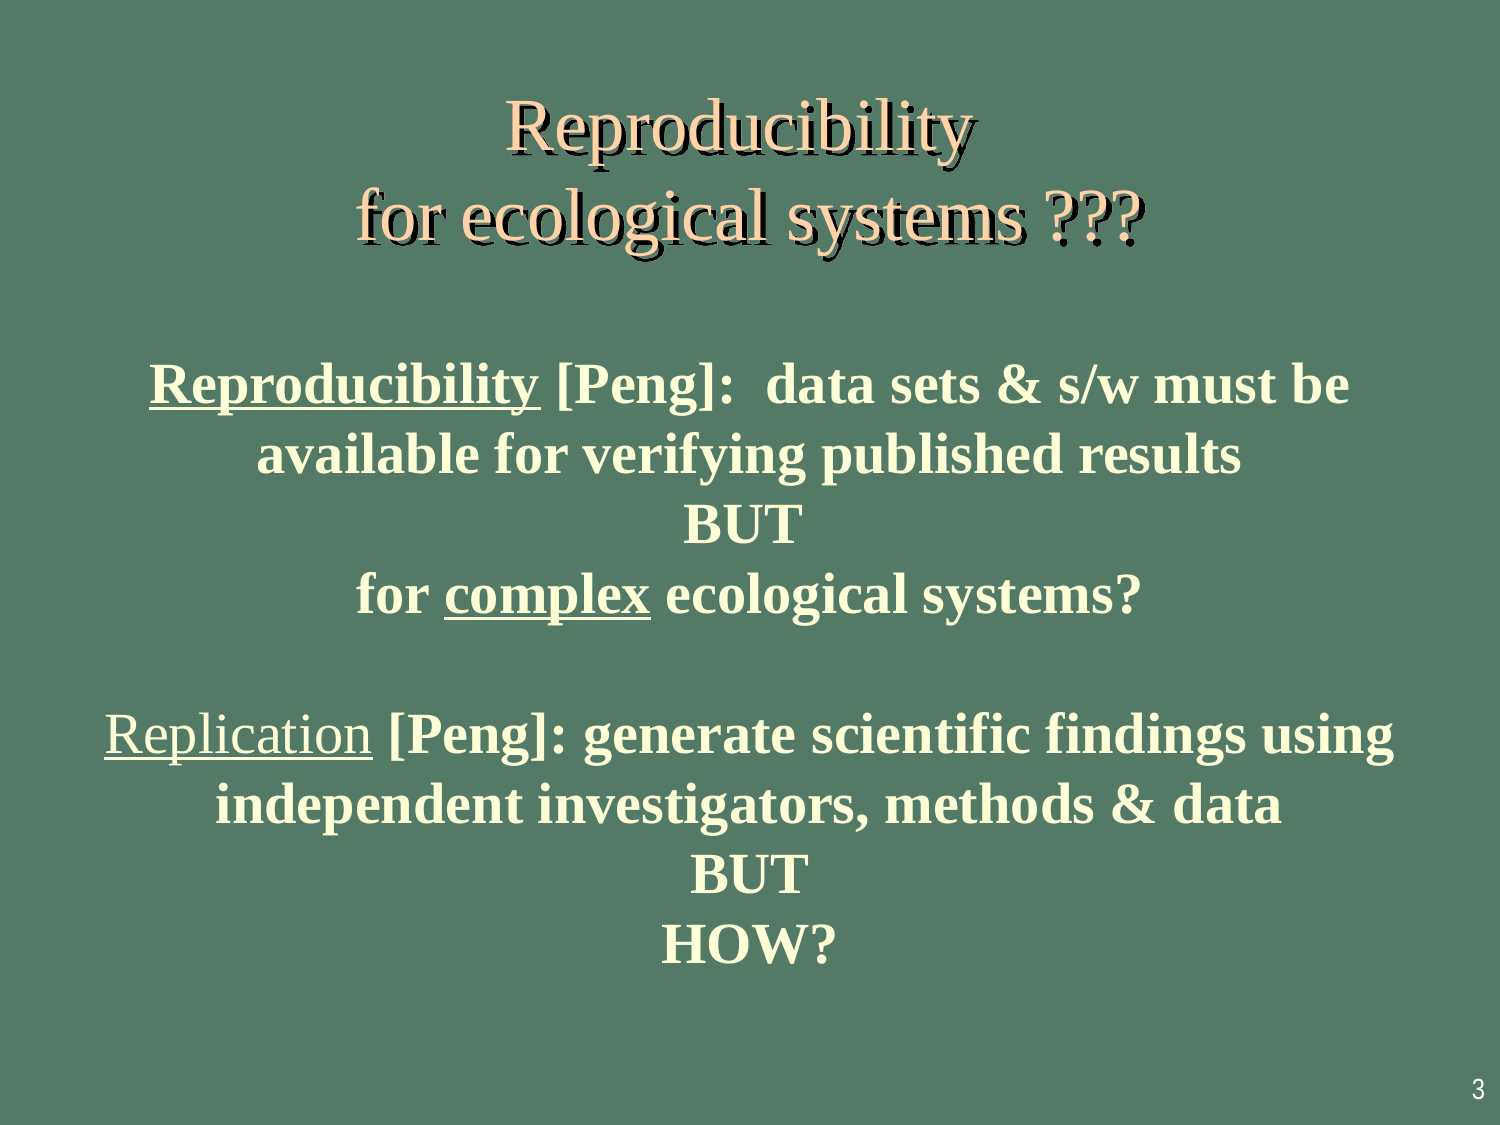

# Reproducibility for ecological systems ???
Reproducibility [Peng]:  data sets & s/w must be available for verifying published results
BUT
for complex ecological systems?

Replication [Peng]: generate scientific findings using independent investigators, methods & data
BUT
HOW?
3